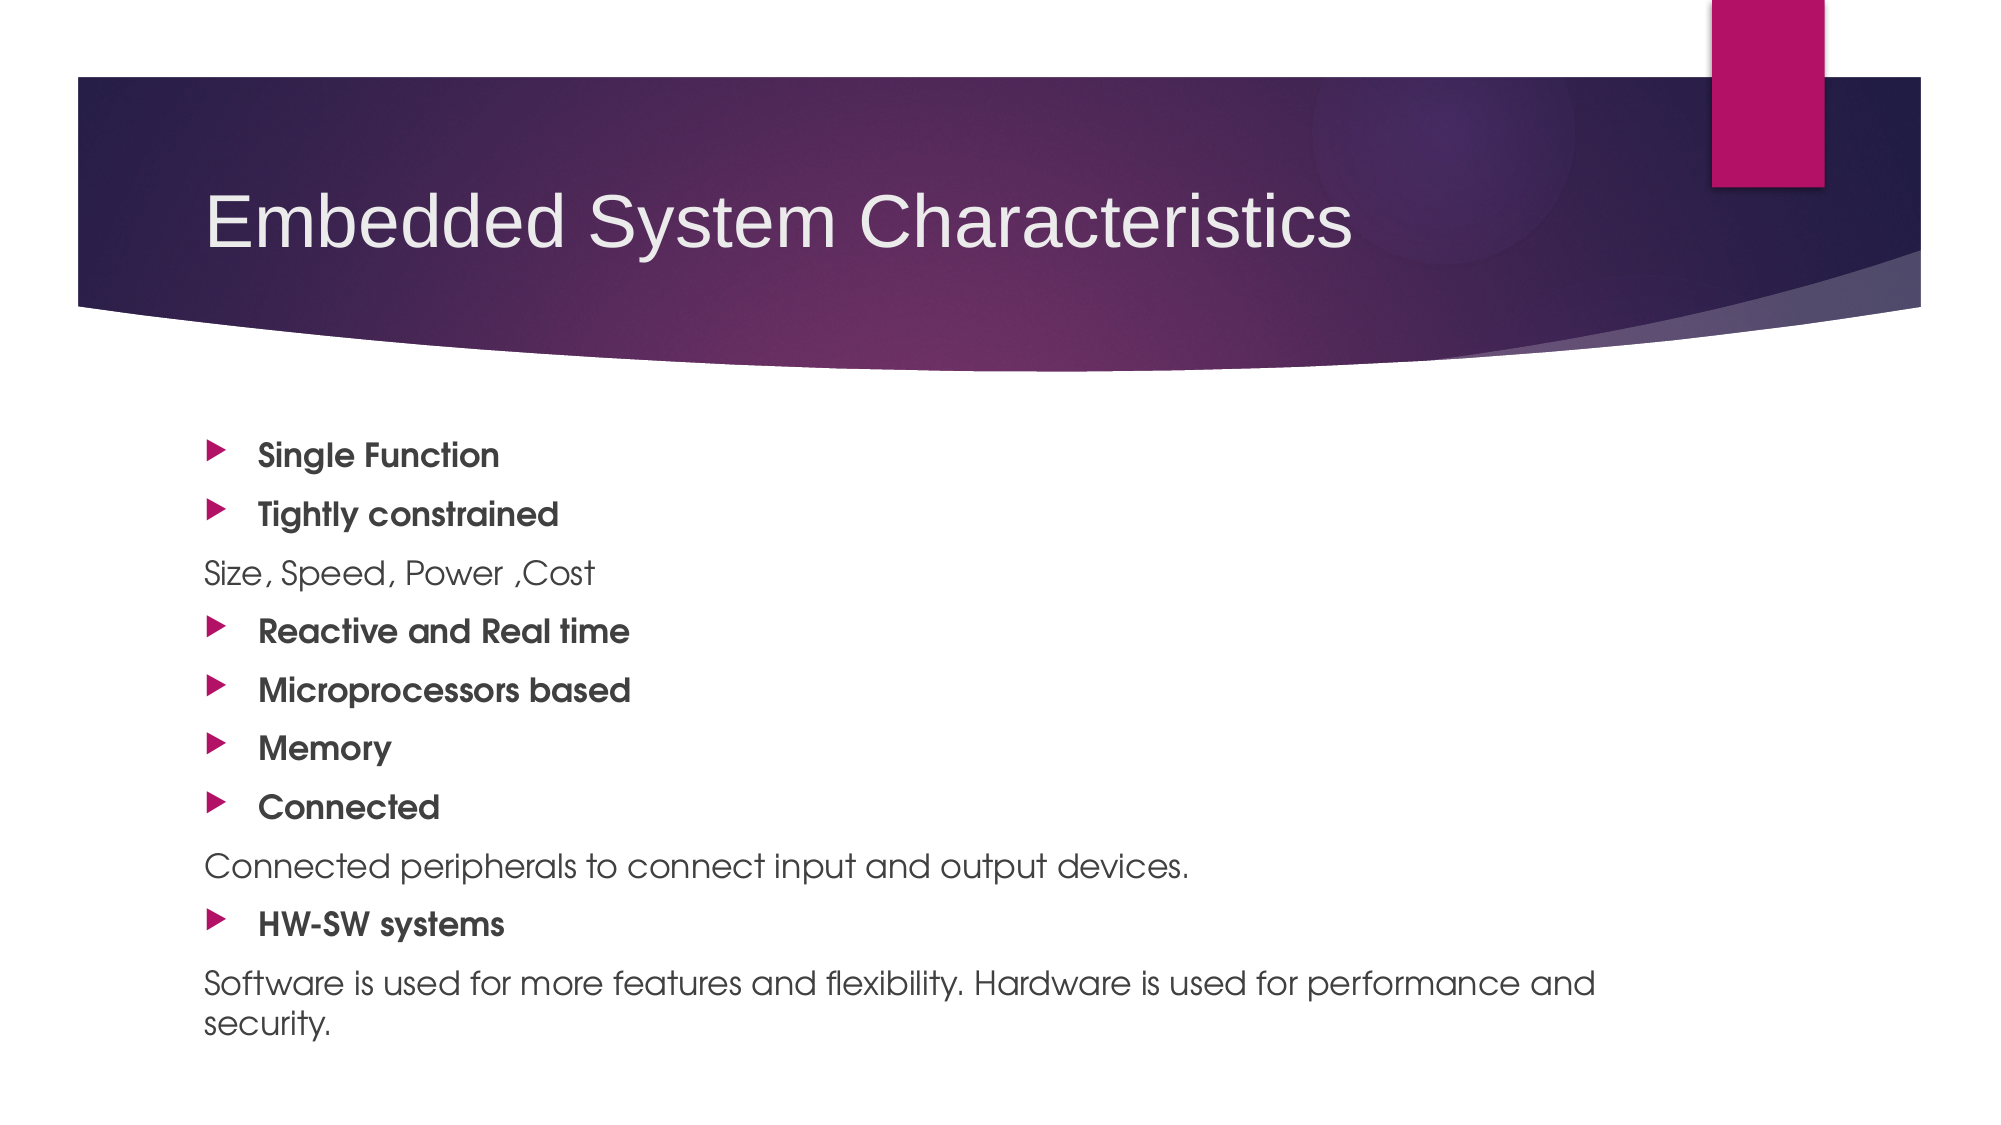

# Embedded System Characteristics
Single Function
Tightly constrained
Size, Speed, Power ,Cost
Reactive and Real time
Microprocessors based
Memory
Connected
Connected peripherals to connect input and output devices.
HW-SW systems
Software is used for more features and flexibility. Hardware is used for performance and security.